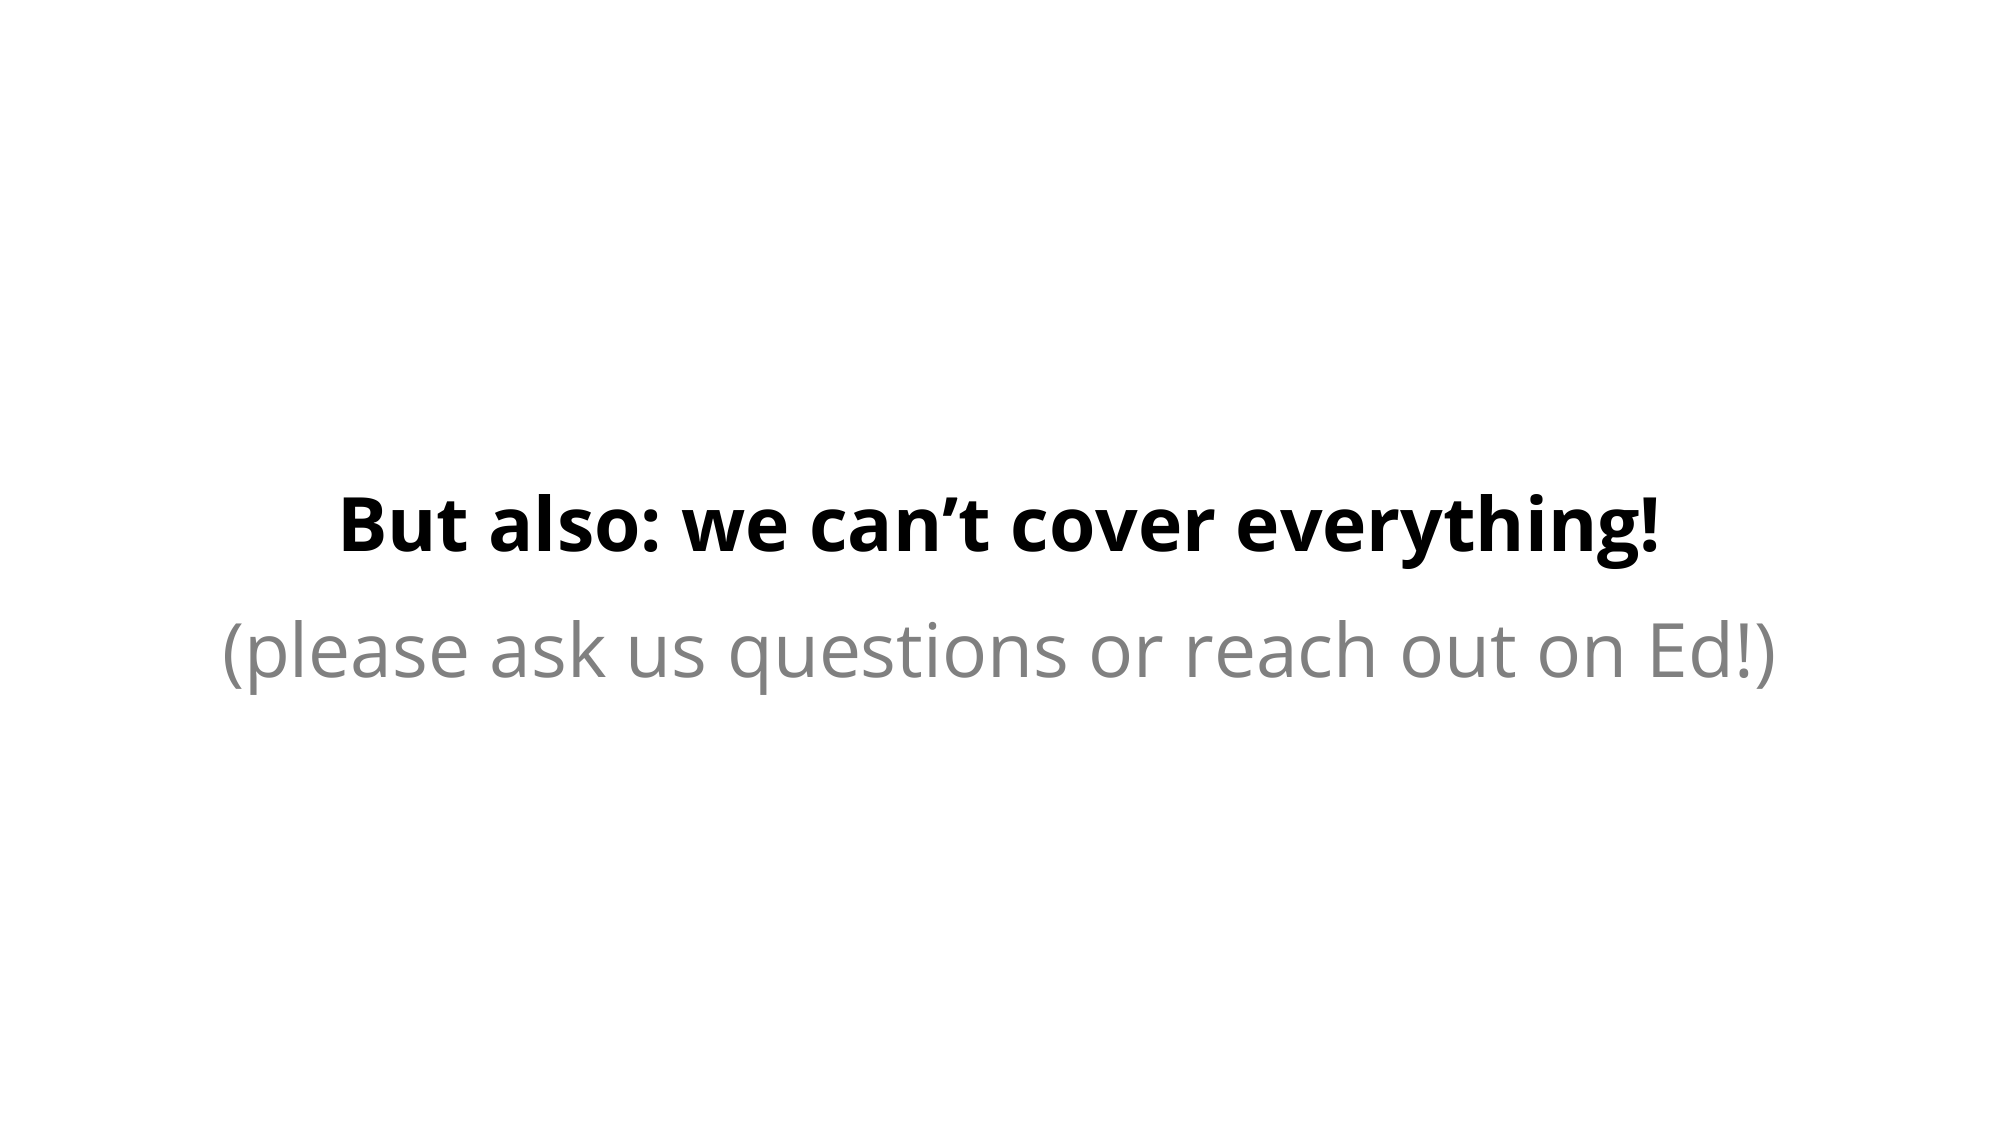

# But also: we can’t cover everything!
(please ask us questions or reach out on Ed!)